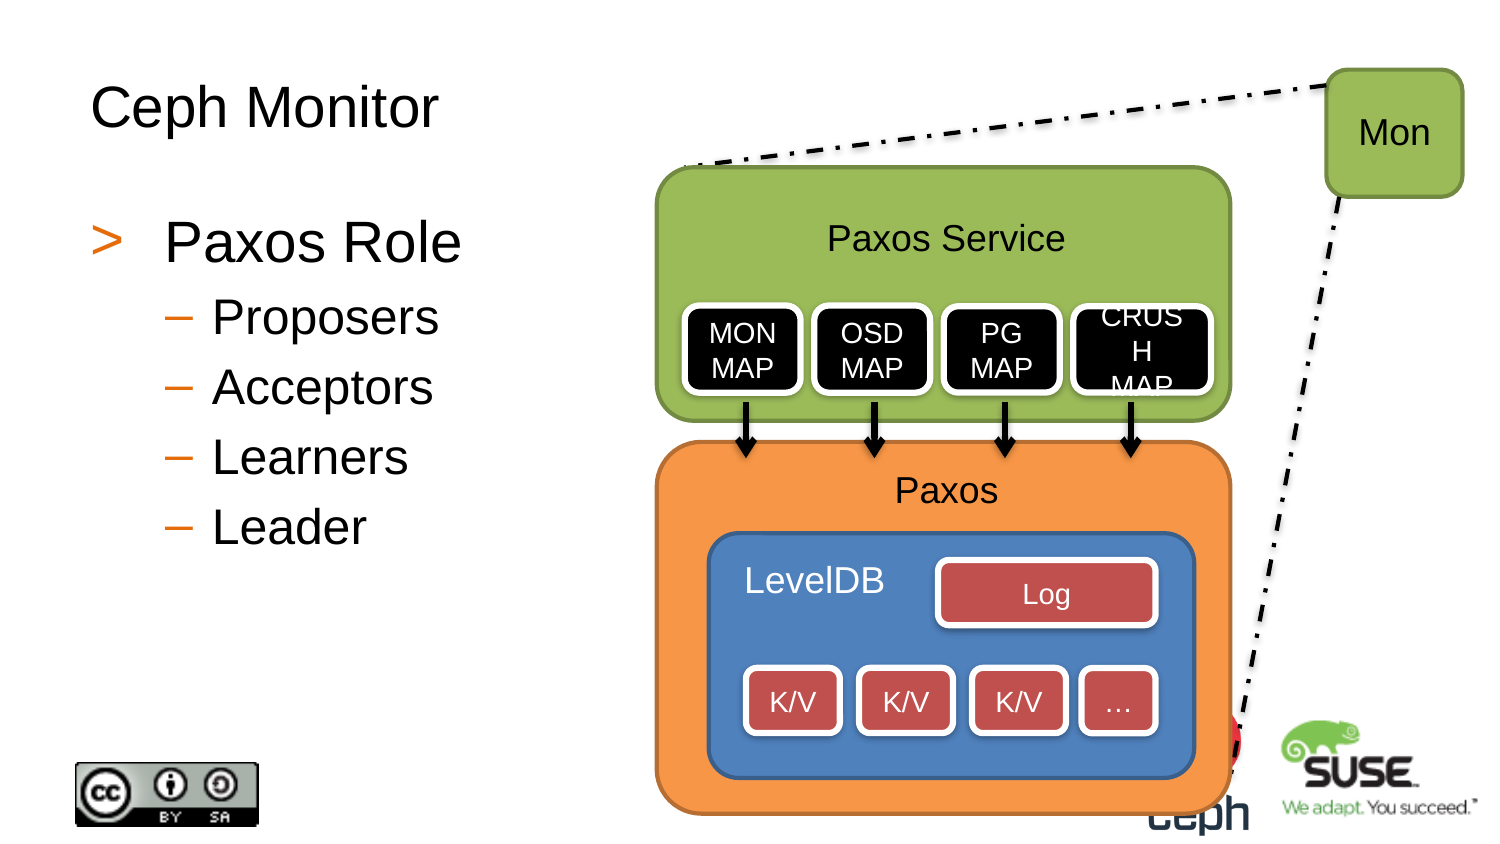

# Ceph Monitor

Mon

Paxos Service
MON
MAP
OSD
MAP
PG
MAP
CRUSH
MAP
Paxos Role
Proposers
Acceptors
Learners
Leader

Paxos

LevelDB
Log
K/V
K/V
K/V
…